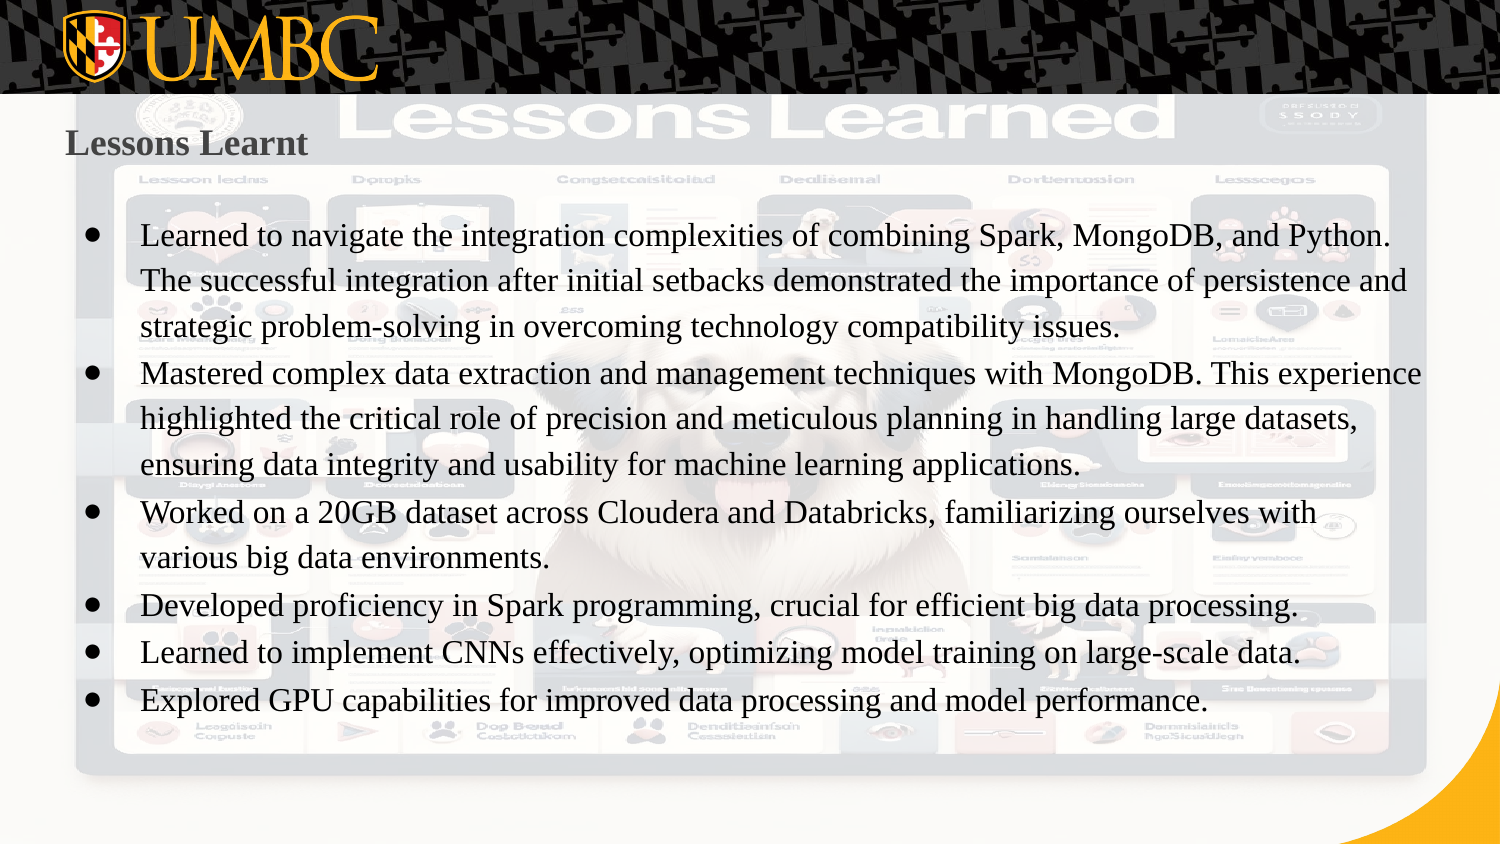

# Lessons Learnt
Learned to navigate the integration complexities of combining Spark, MongoDB, and Python. The successful integration after initial setbacks demonstrated the importance of persistence and strategic problem-solving in overcoming technology compatibility issues.
Mastered complex data extraction and management techniques with MongoDB. This experience highlighted the critical role of precision and meticulous planning in handling large datasets, ensuring data integrity and usability for machine learning applications.
Worked on a 20GB dataset across Cloudera and Databricks, familiarizing ourselves with various big data environments.
Developed proficiency in Spark programming, crucial for efficient big data processing.
Learned to implement CNNs effectively, optimizing model training on large-scale data.
Explored GPU capabilities for improved data processing and model performance.